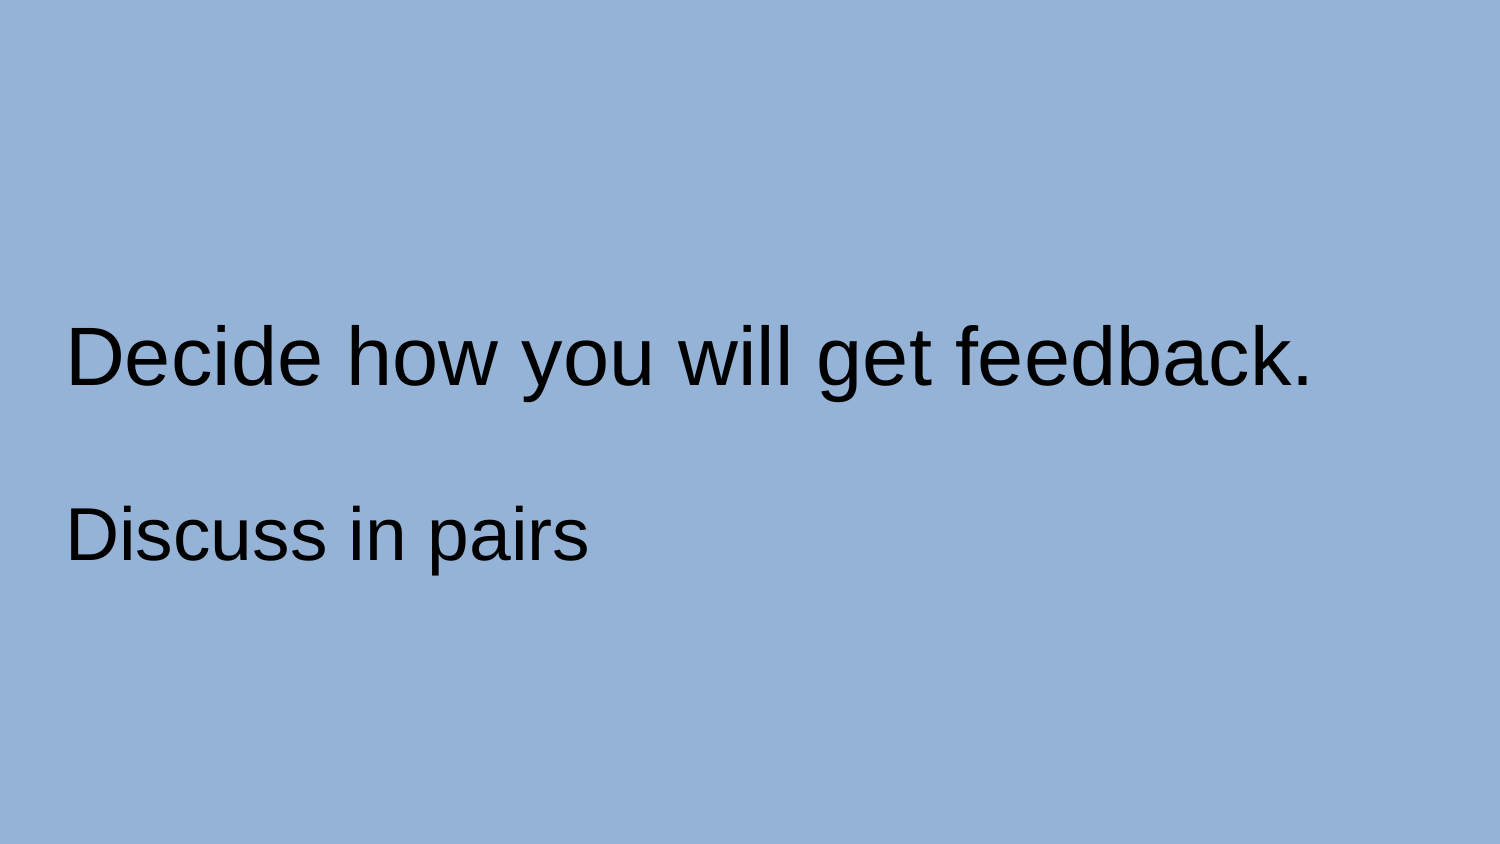

# Decide how you will get feedback.
Discuss in pairs